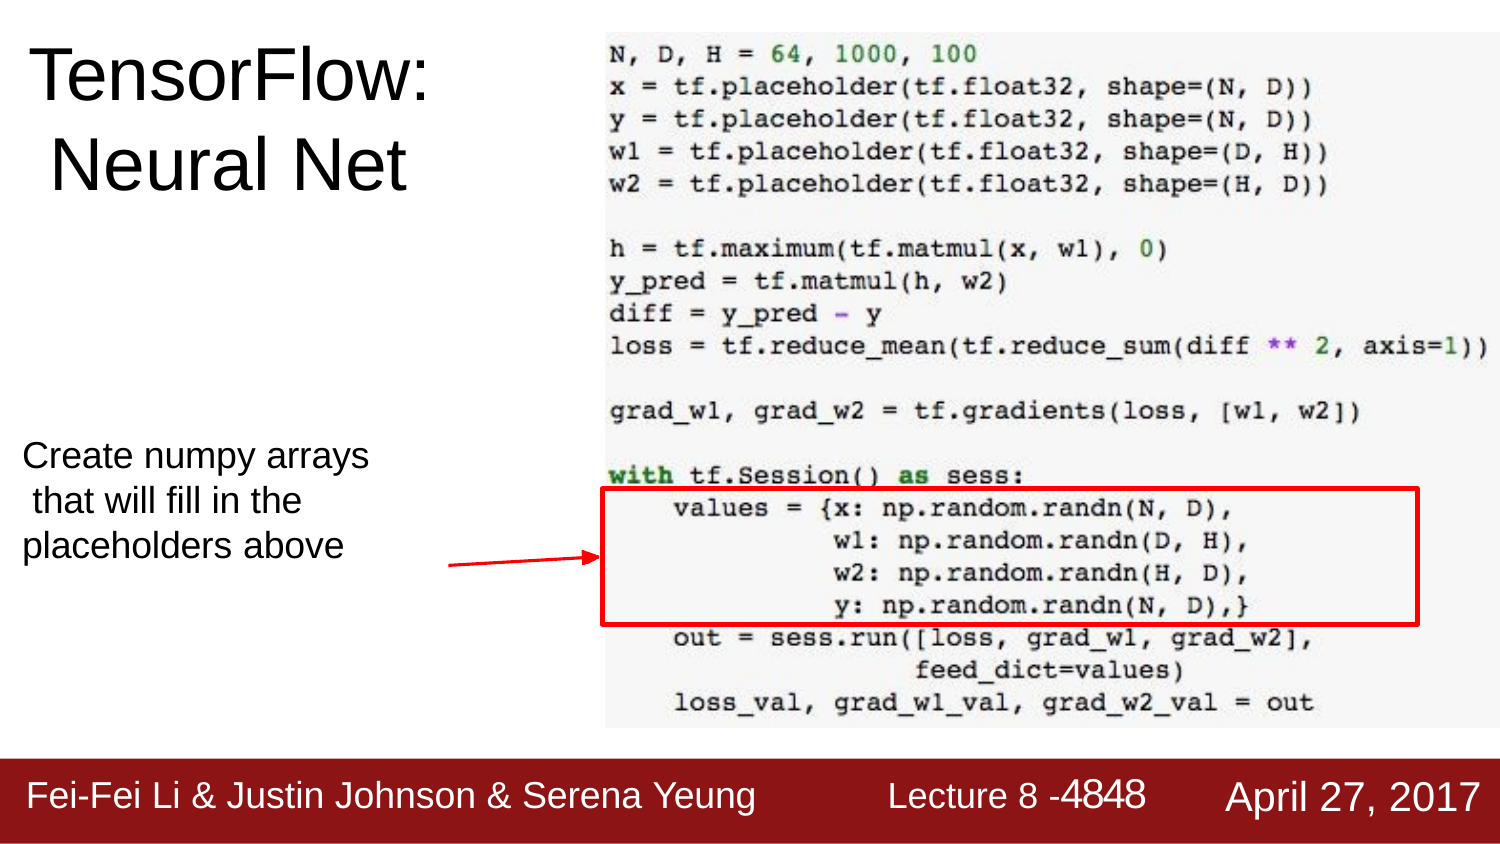

# TensorFlow:  Neural Net

Create numpy arrays  that will fill in the  placeholders above

Lecture 8 -4848
April 27, 2017
Fei-Fei Li & Justin Johnson & Serena Yeung